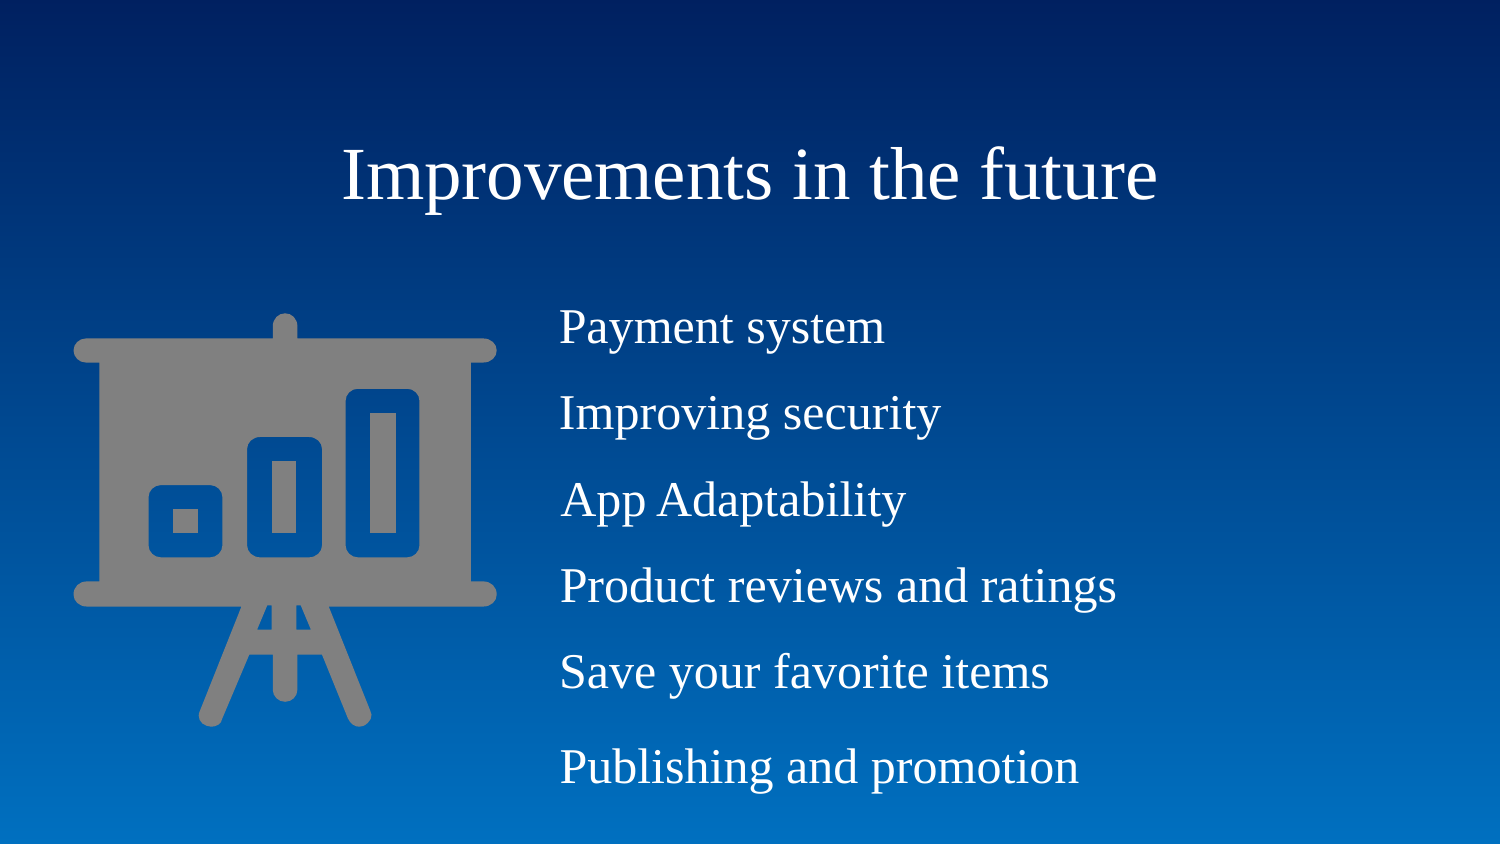

Improvements in the future
Payment system

Improving security
App Adaptability
Product reviews and ratings
Save your favorite items
Publishing and promotion